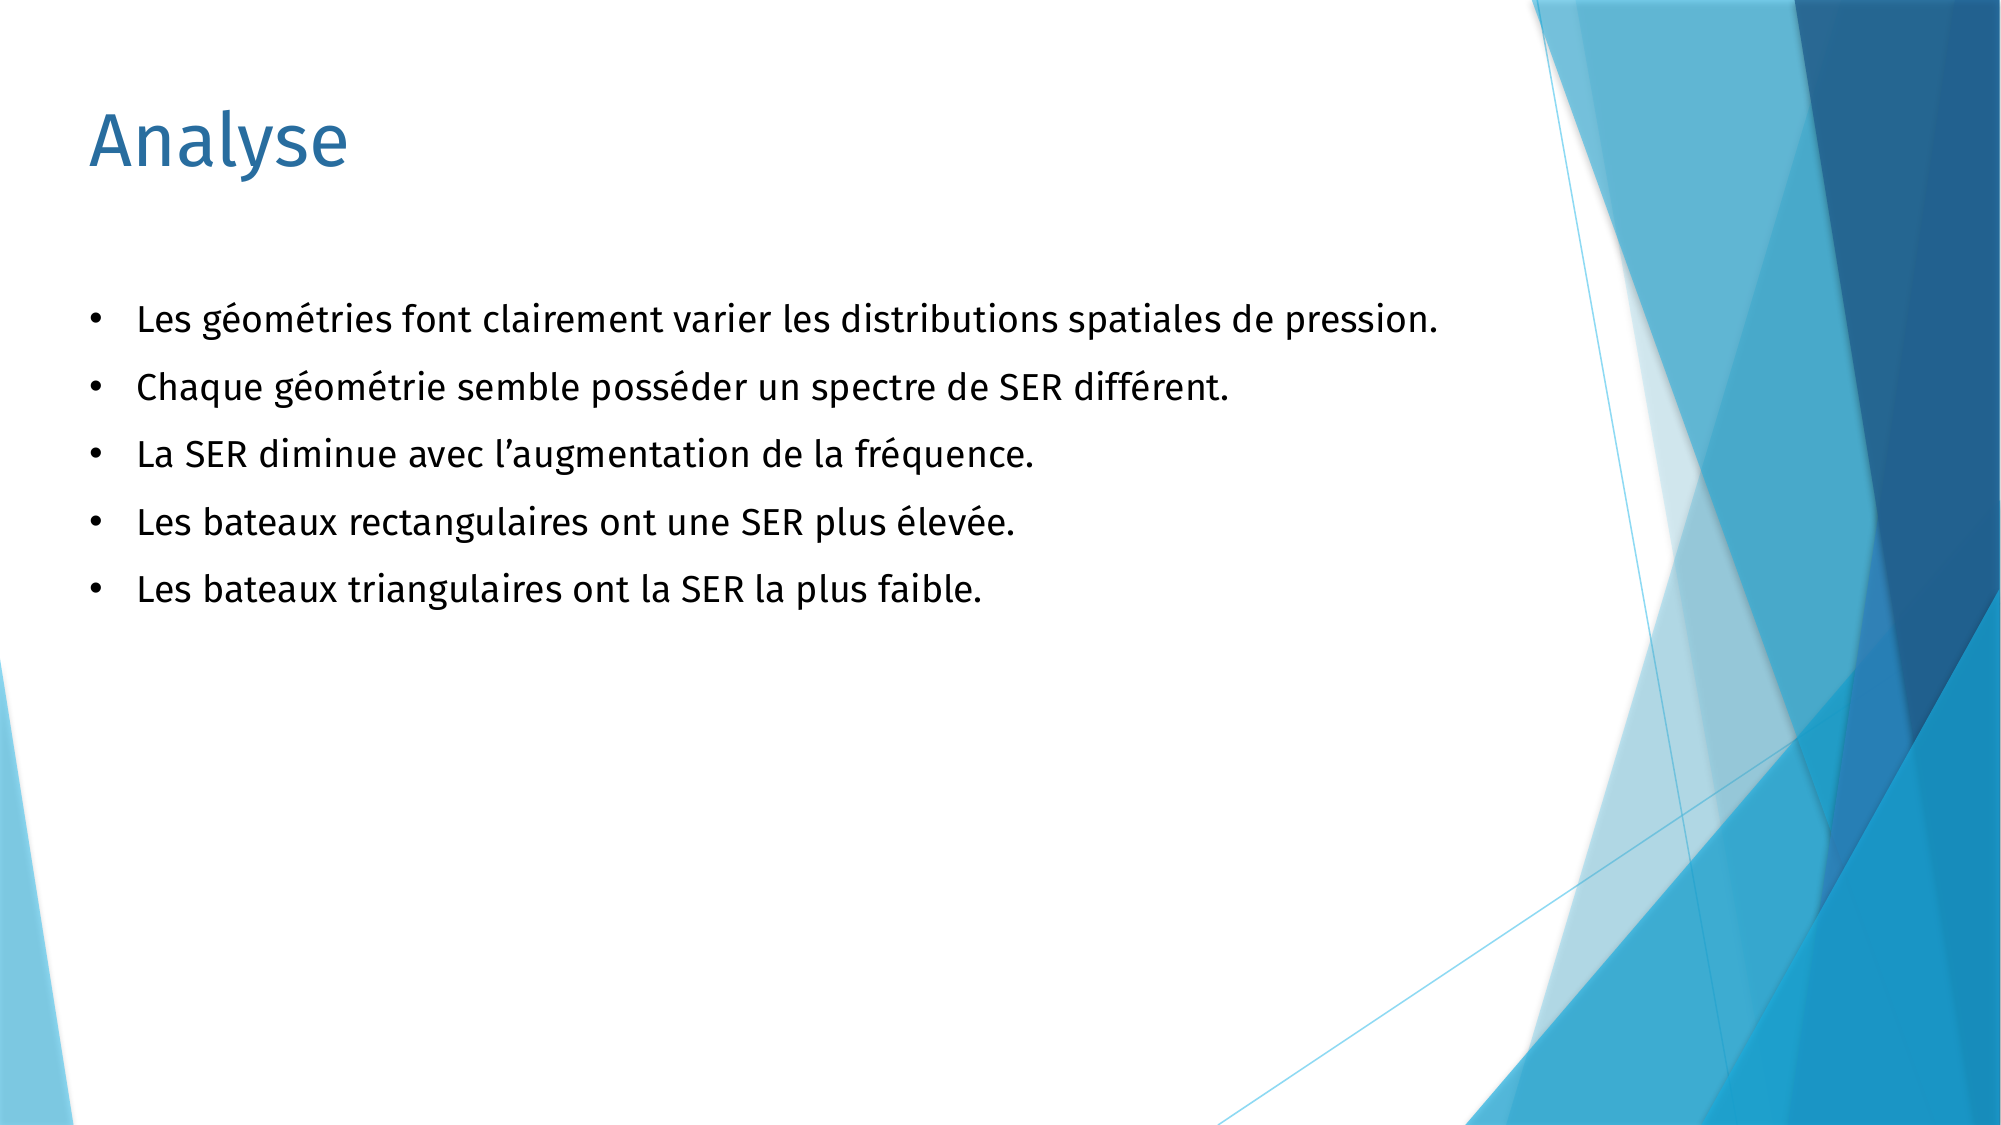

Analyse
Les géométries font clairement varier les distributions spatiales de pression.
Chaque géométrie semble posséder un spectre de SER différent.
La SER diminue avec l’augmentation de la fréquence.
Les bateaux rectangulaires ont une SER plus élevée.
Les bateaux triangulaires ont la SER la plus faible.